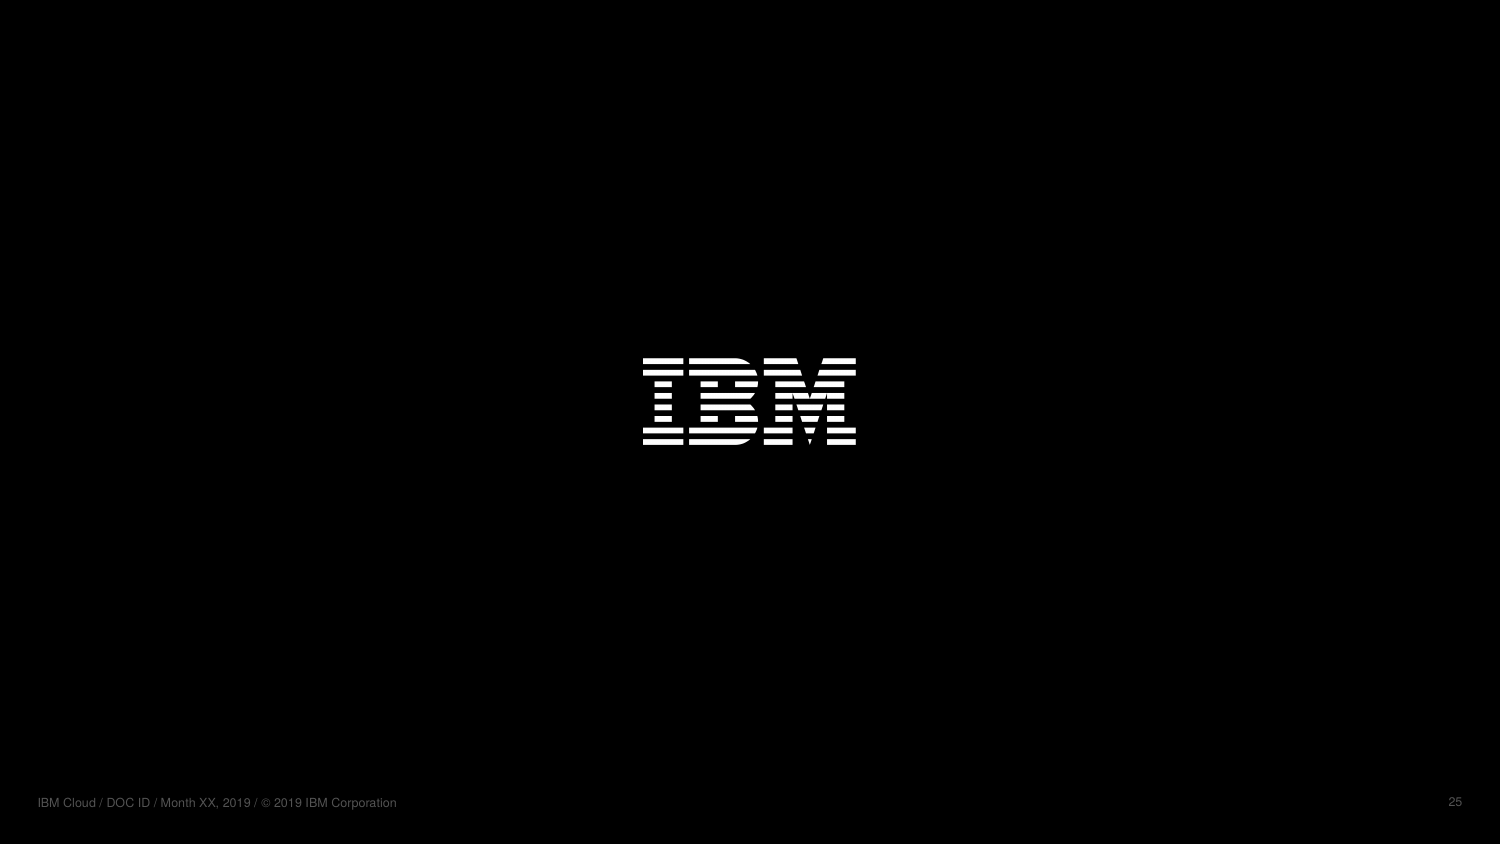

IBM Cloud / DOC ID / Month XX, 2019 / © 2019 IBM Corporation
25